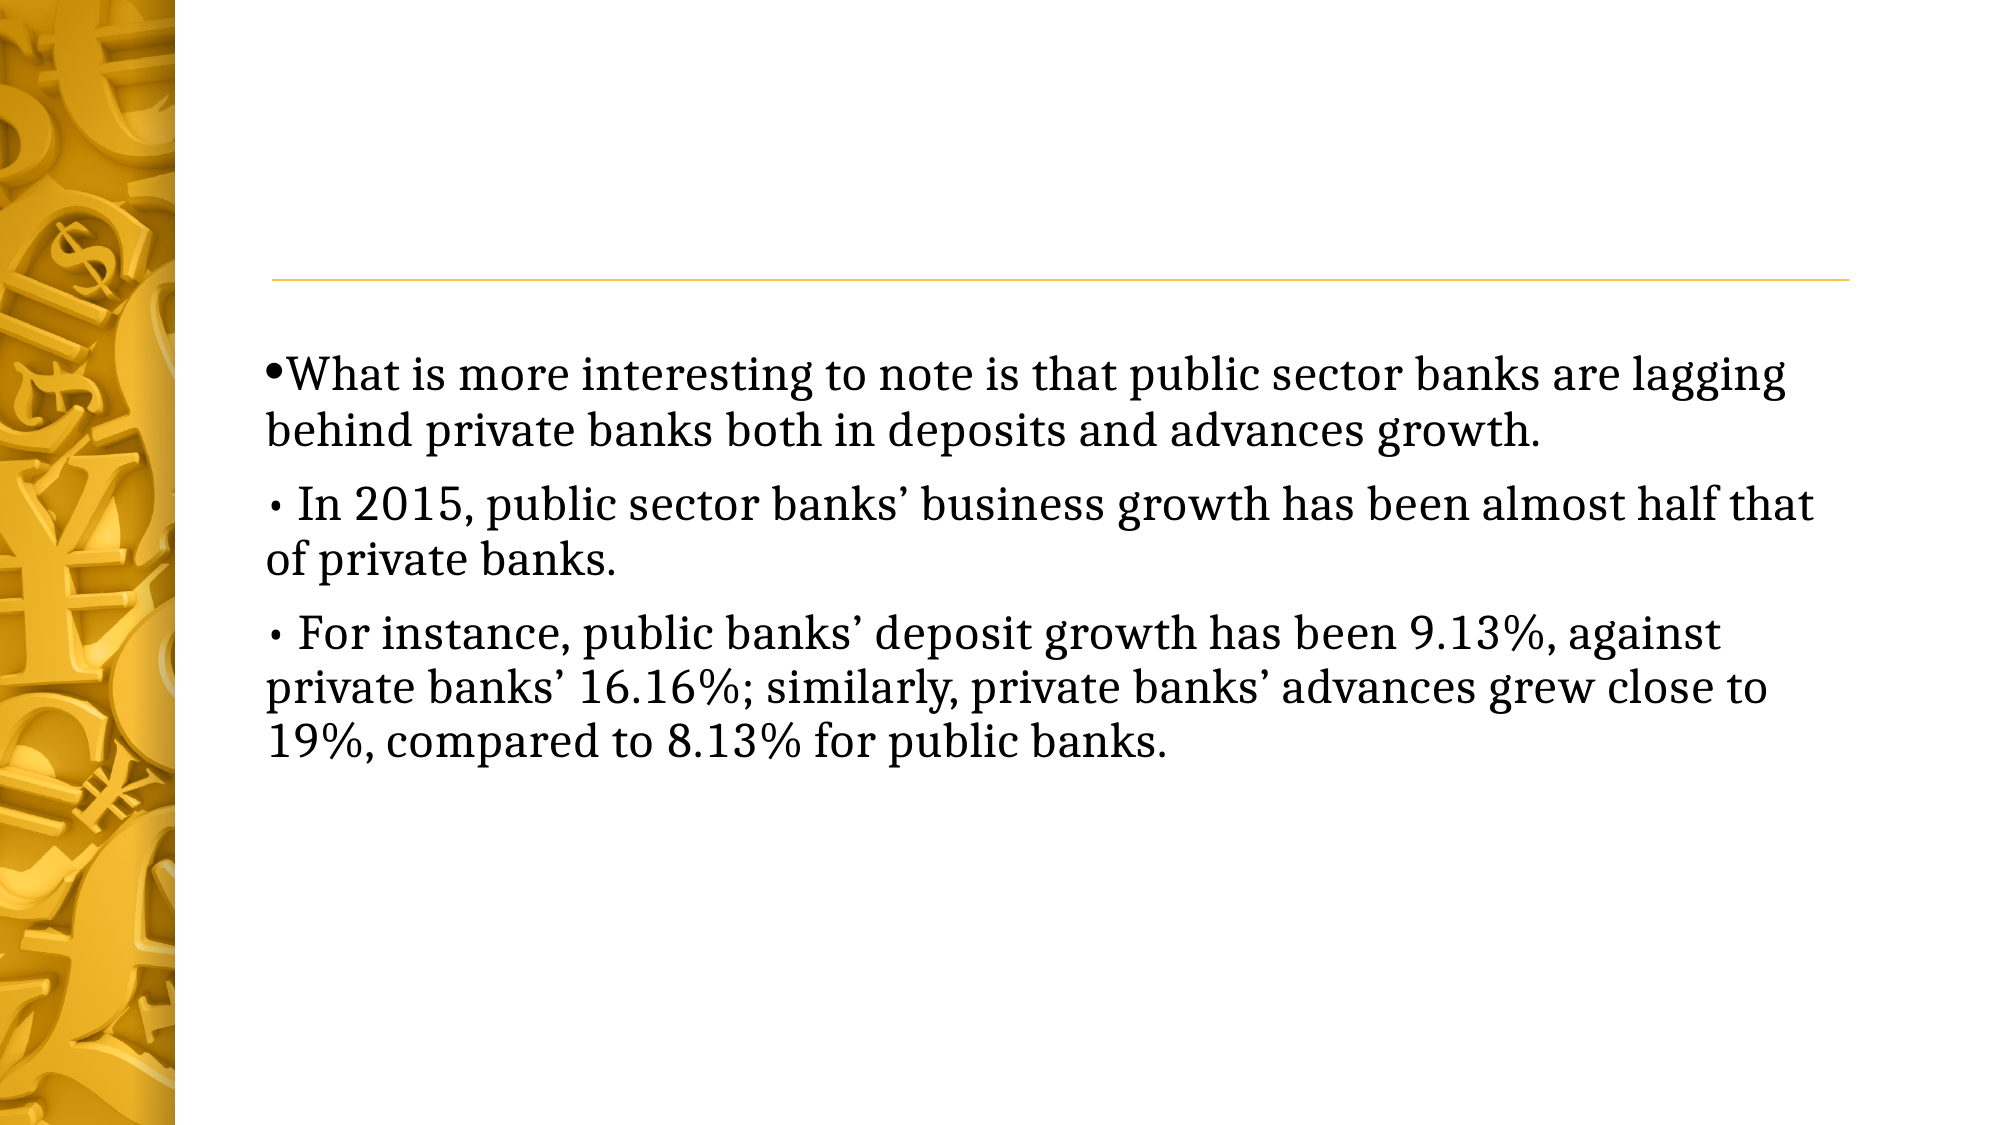

•What is more interesting to note is that public sector banks are lagging behind private banks both in deposits and advances growth.
• In 2015, public sector banks’ business growth has been almost half that of private banks.
• For instance, public banks’ deposit growth has been 9.13%, against private banks’ 16.16%; similarly, private banks’ advances grew close to 19%, compared to 8.13% for public banks.